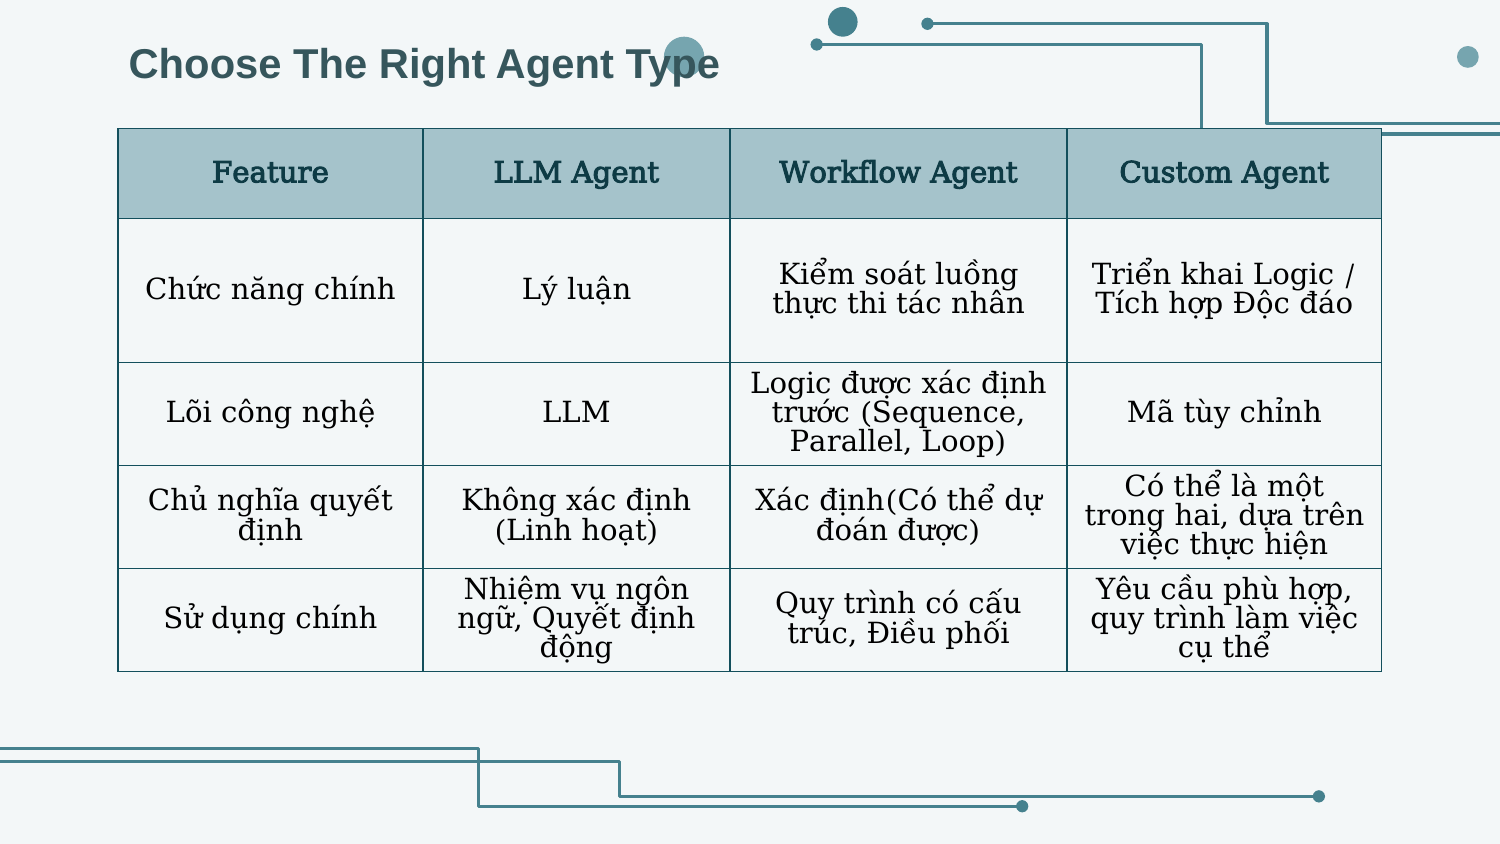

Choose The Right Agent Type
| Feature | LLM Agent | Workflow Agent | Custom Agent |
| --- | --- | --- | --- |
| Chức năng chính | Lý luận | Kiểm soát luồng thực thi tác nhân | Triển khai Logic / Tích hợp Độc đáo |
| Lõi công nghệ | LLM | Logic được xác định trước (Sequence, Parallel, Loop) | Mã tùy chỉnh |
| Chủ nghĩa quyết định | Không xác định (Linh hoạt) | Xác định(Có thể dự đoán được) | Có thể là một trong hai, dựa trên việc thực hiện |
| Sử dụng chính | Nhiệm vụ ngôn ngữ, Quyết định động | Quy trình có cấu trúc, Điều phối | Yêu cầu phù hợp, quy trình làm việc cụ thể |